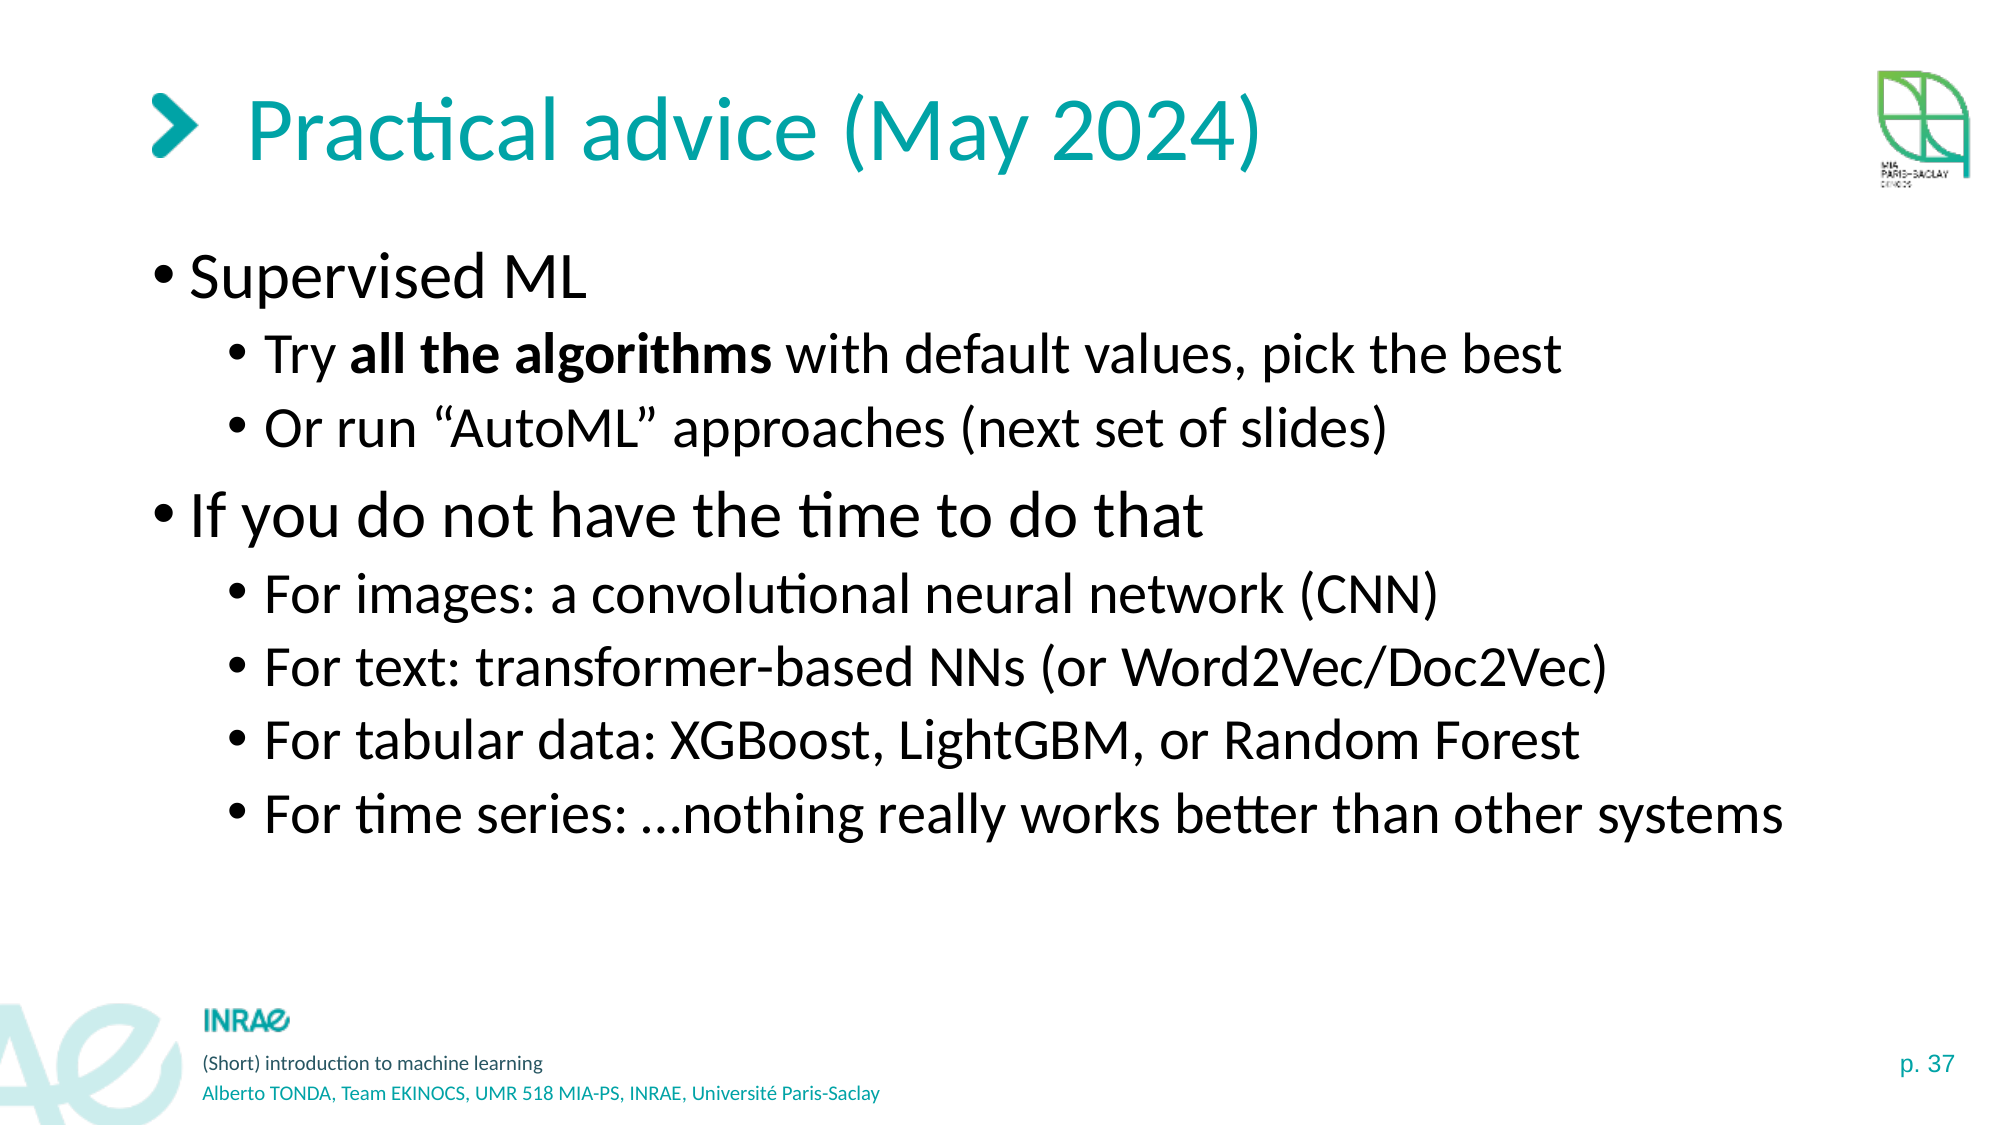

# Practical advice (May 2024)
Supervised ML
Try all the algorithms with default values, pick the best
Or run “AutoML” approaches (next set of slides)
If you do not have the time to do that
For images: a convolutional neural network (CNN)
For text: transformer-based NNs (or Word2Vec/Doc2Vec)
For tabular data: XGBoost, LightGBM, or Random Forest
For time series: …nothing really works better than other systems